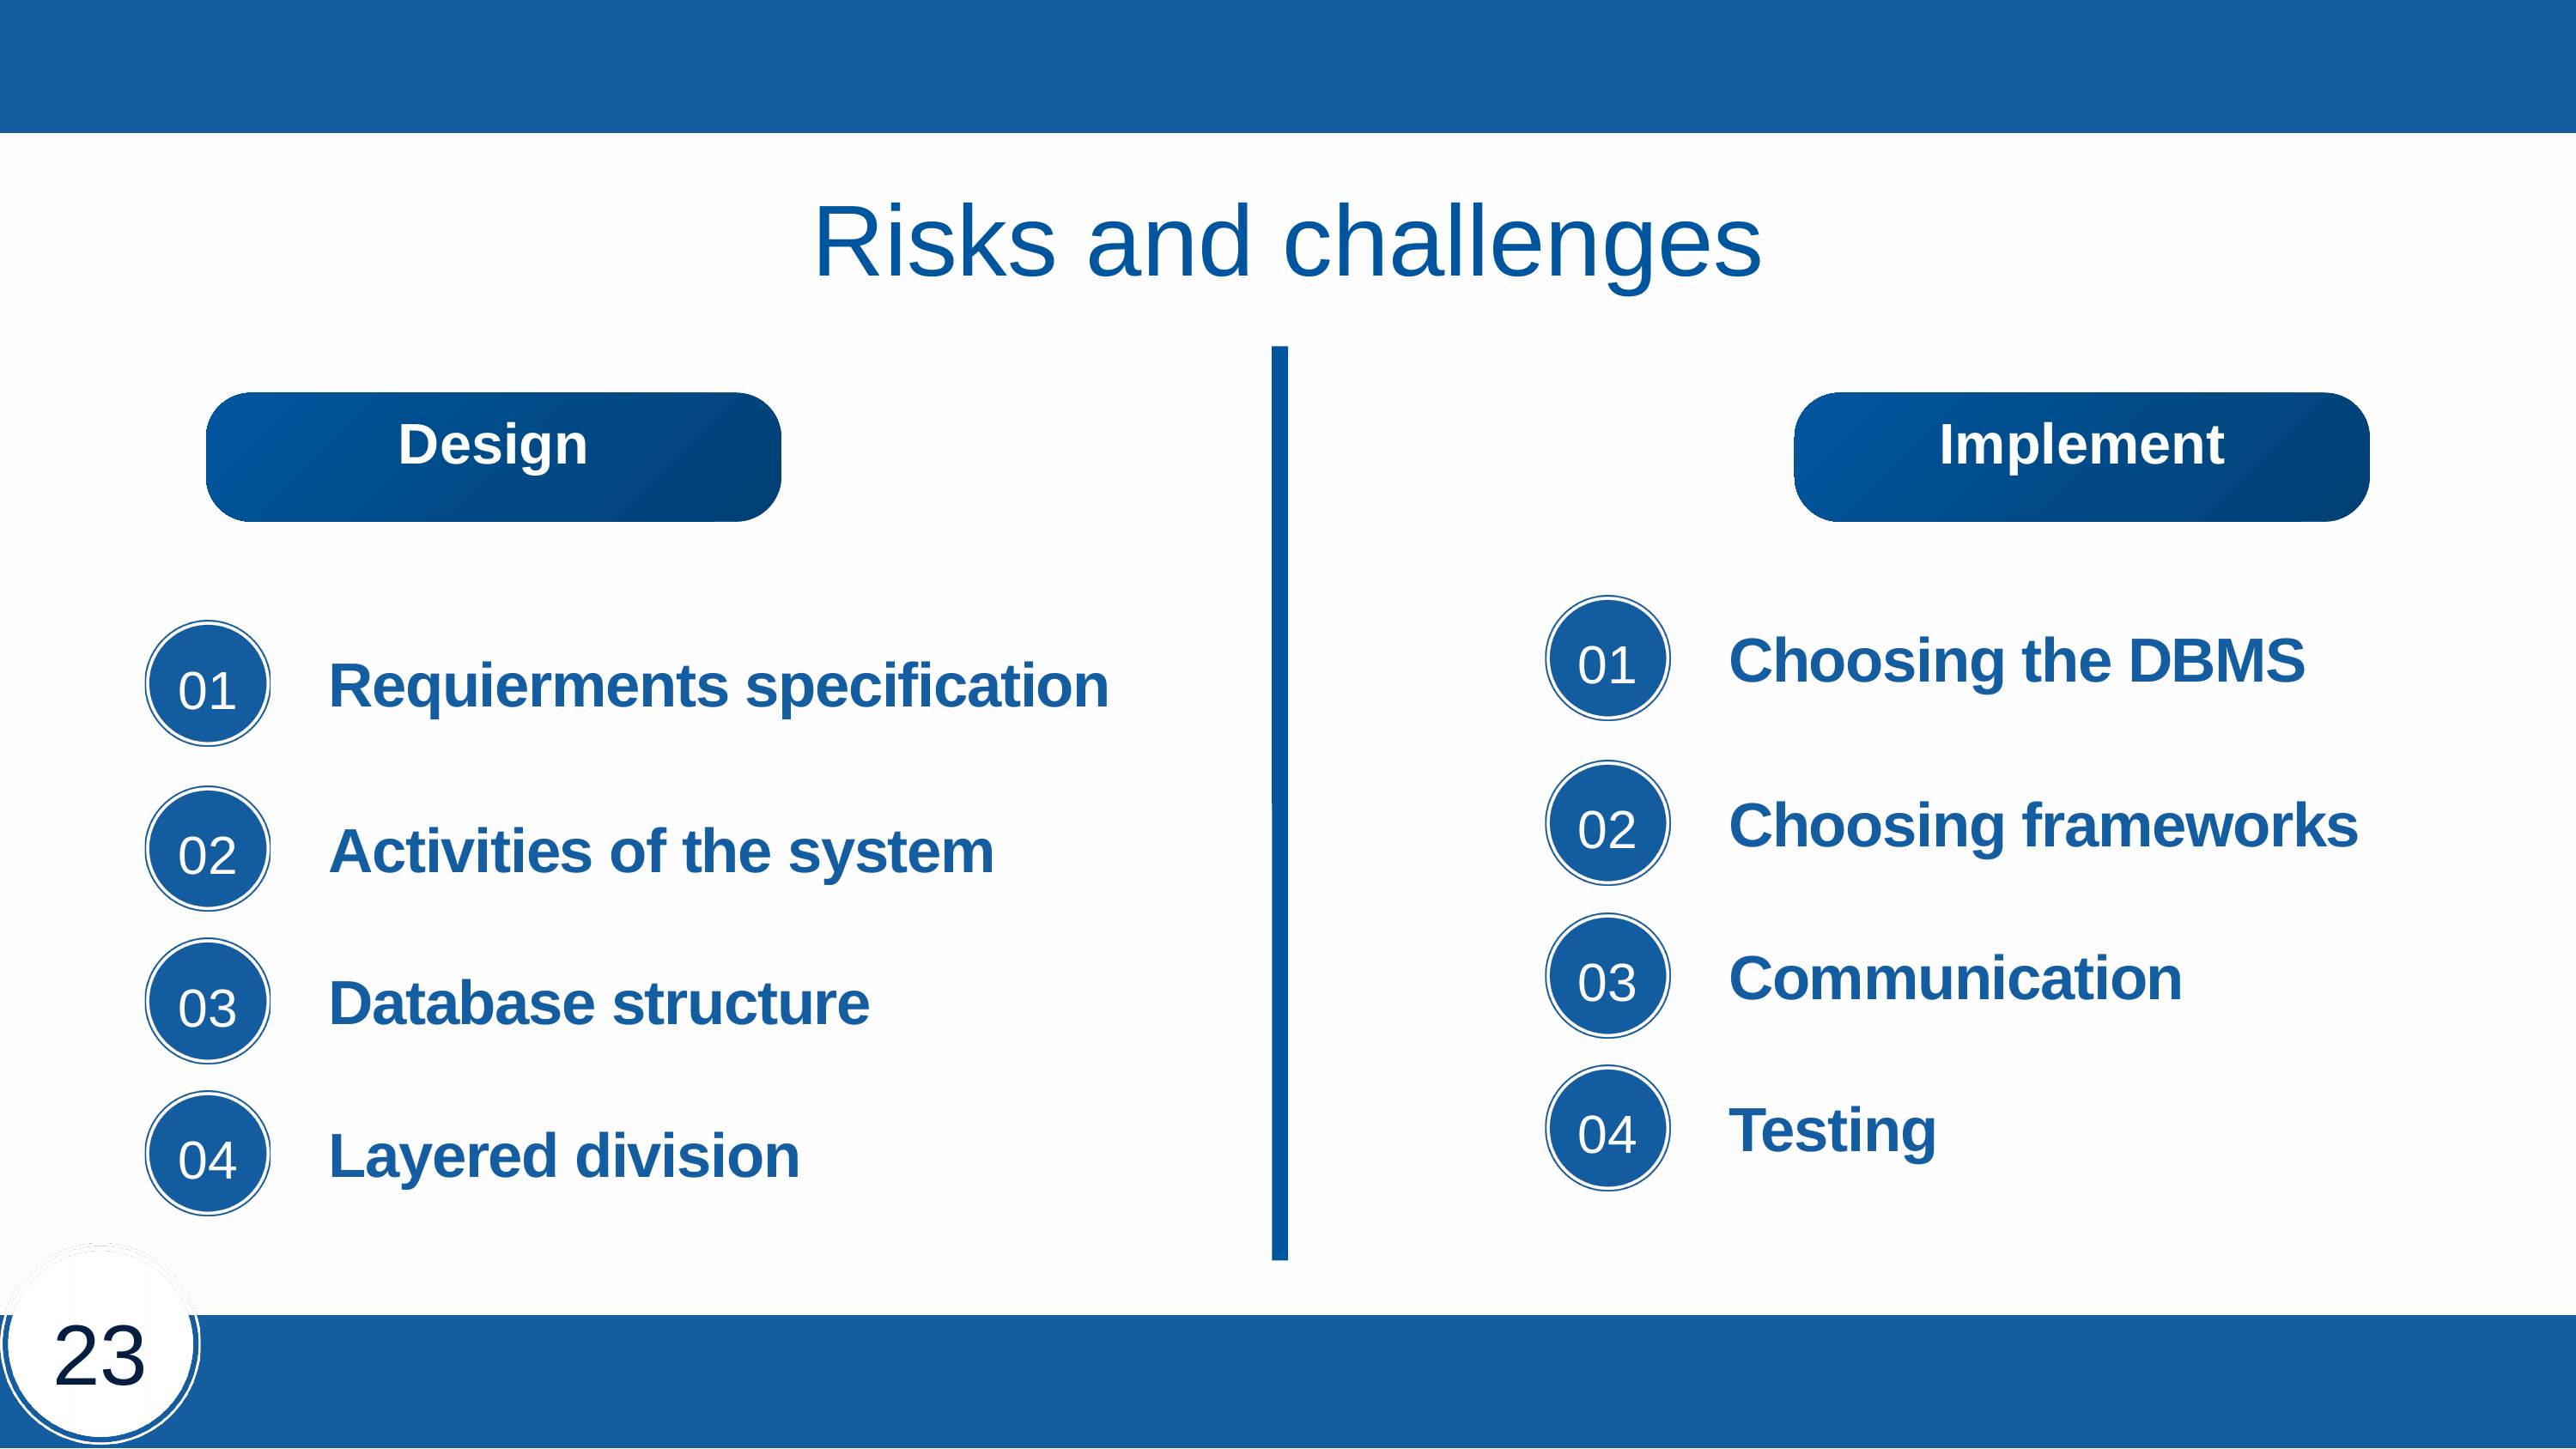

Risks and challenges

Design

Implement

Choosing the DBMS
01

Requierments specification
01

Choosing frameworks
02

Activities of the system
02

Communication
03

Database structure
03

Testing
04

Layered division
04

23